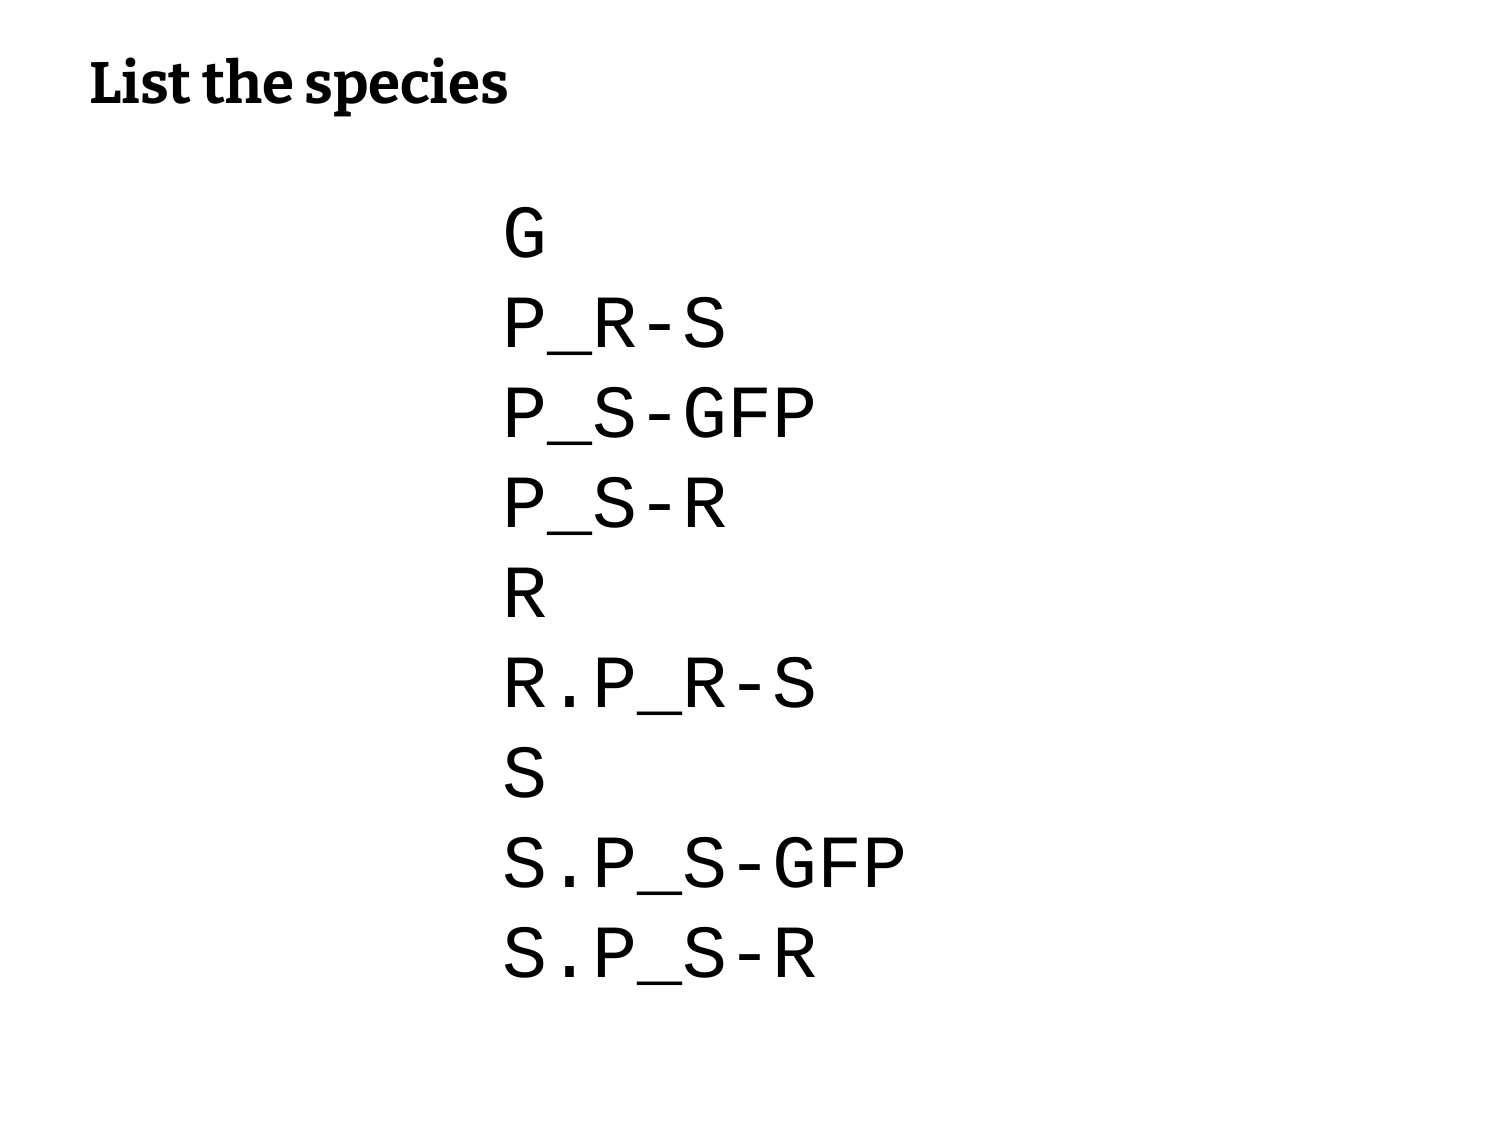

List the species
G
P_R-S
P_S-GFP
P_S-R
R
R.P_R-S
S
S.P_S-GFP
S.P_S-R